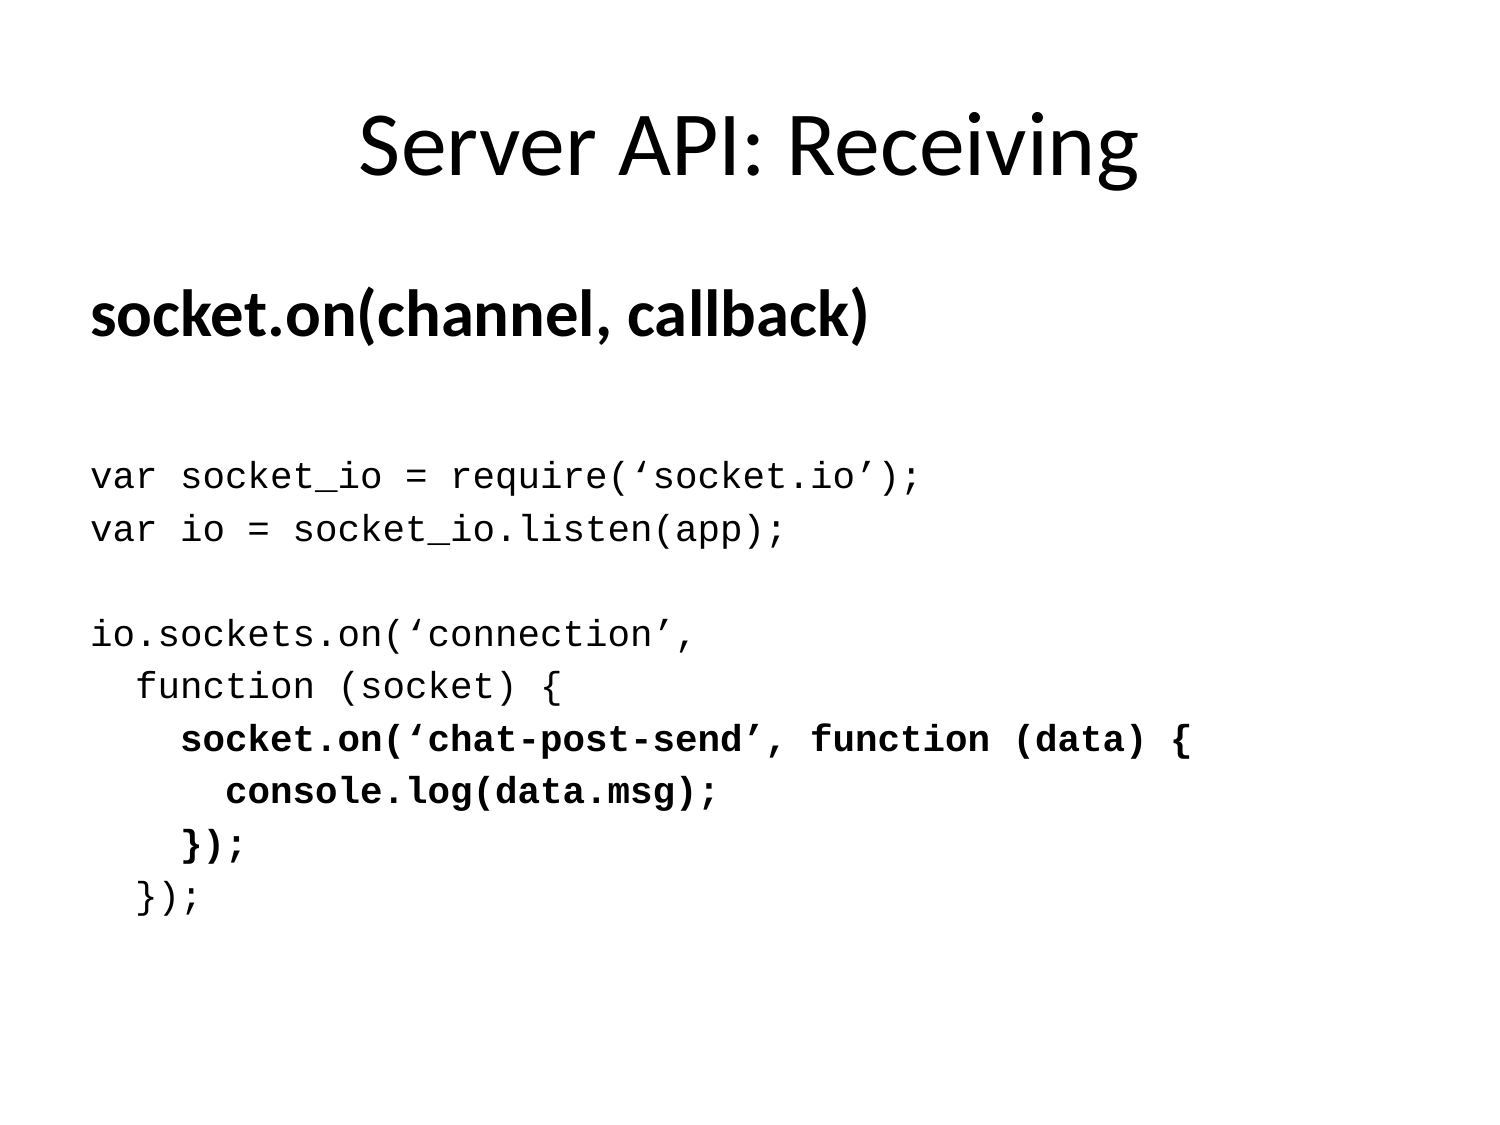

# Server API: Receiving
socket.on(channel, callback)

var socket_io = require(‘socket.io’);
var io = socket_io.listen(app);

io.sockets.on(‘connection’,
  function (socket) {
    socket.on(‘chat-post-send’, function (data) {
      console.log(data.msg);
    });
  });